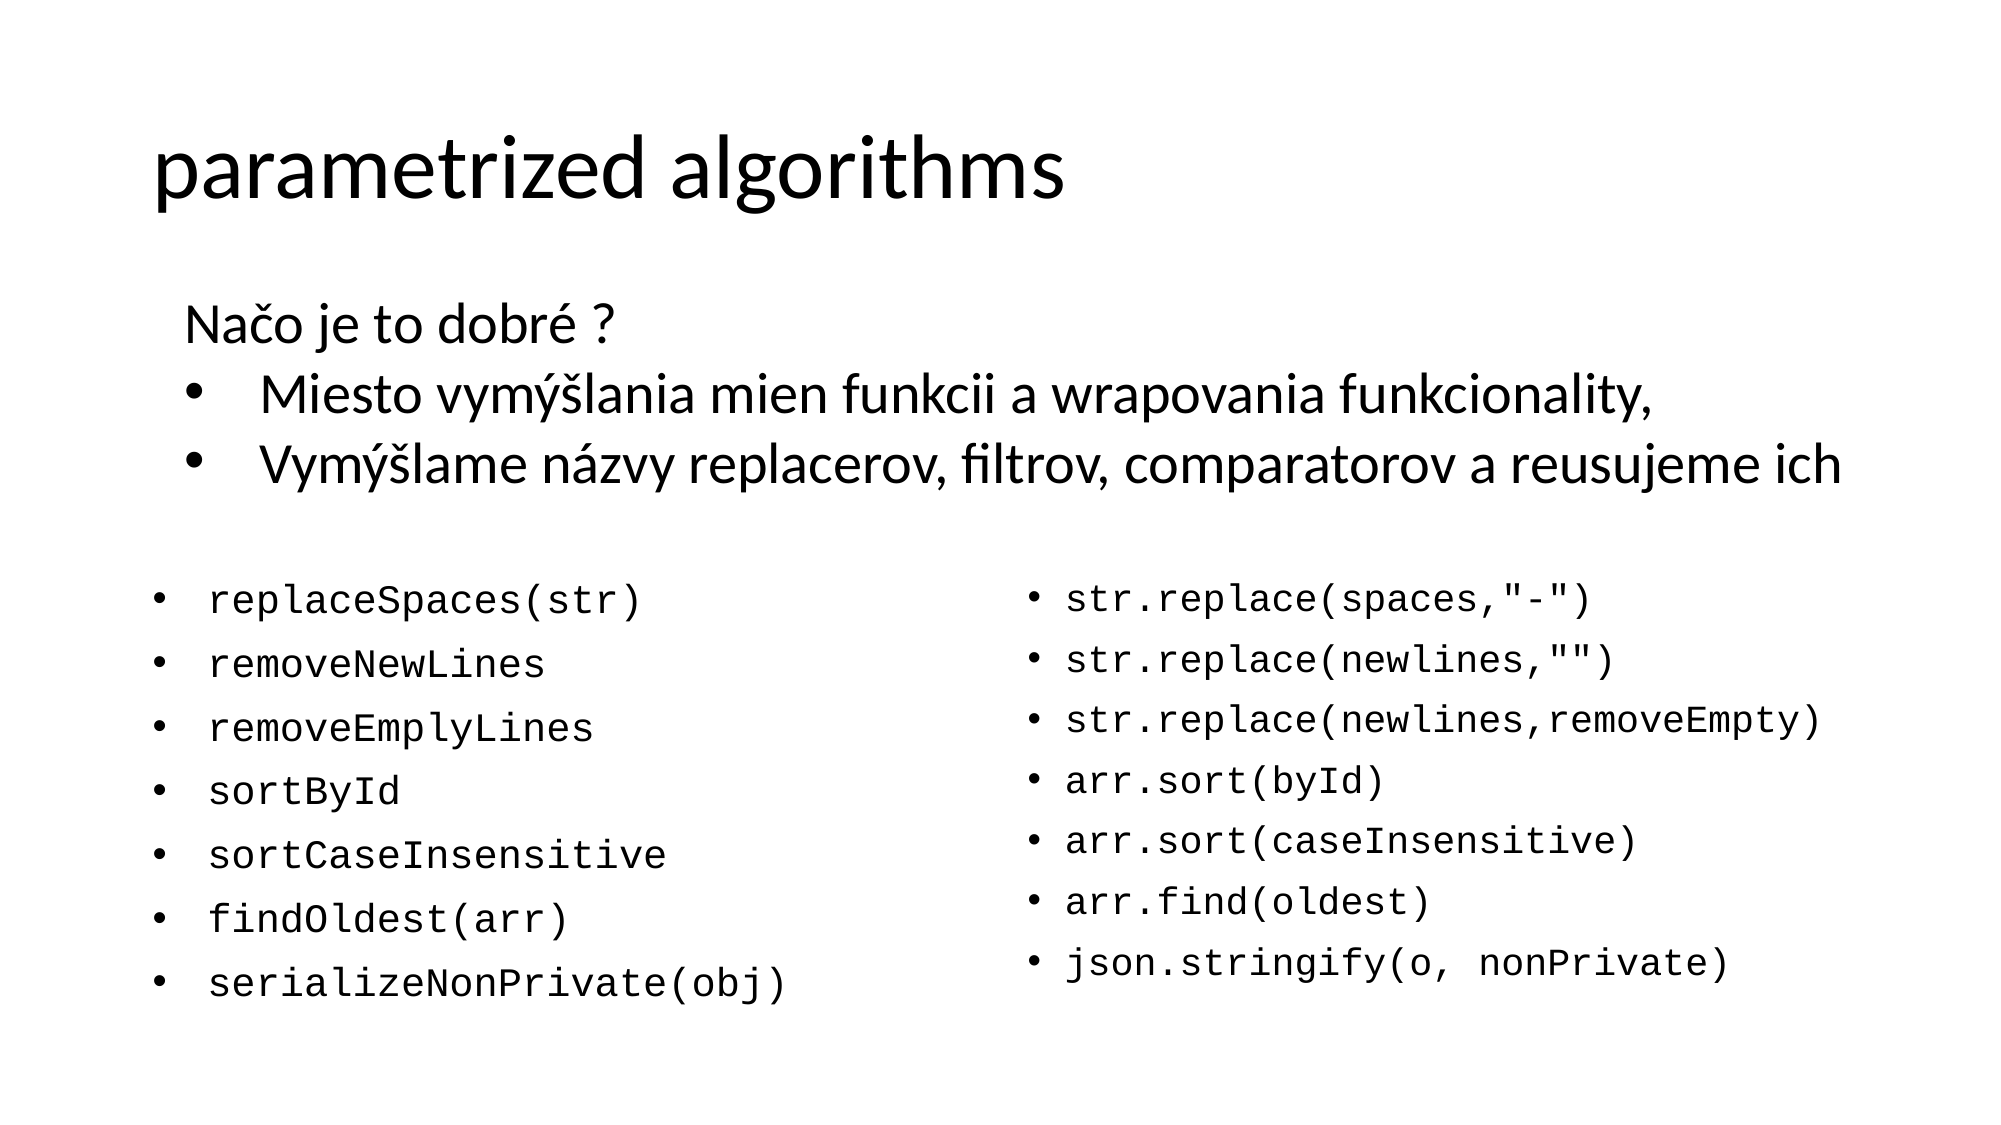

# parametrized algorithms
Načo je to dobré ?
Miesto vymýšlania mien funkcii a wrapovania funkcionality,
Vymýšlame názvy replacerov, filtrov, comparatorov a reusujeme ich
replaceSpaces(str)
removeNewLines
removeEmplyLines
sortById
sortCaseInsensitive
findOldest(arr)
serializeNonPrivate(obj)

str.replace(spaces,"-")
str.replace(newlines,"")
str.replace(newlines,removeEmpty)
arr.sort(byId)
arr.sort(caseInsensitive)
arr.find(oldest)
json.stringify(o, nonPrivate)